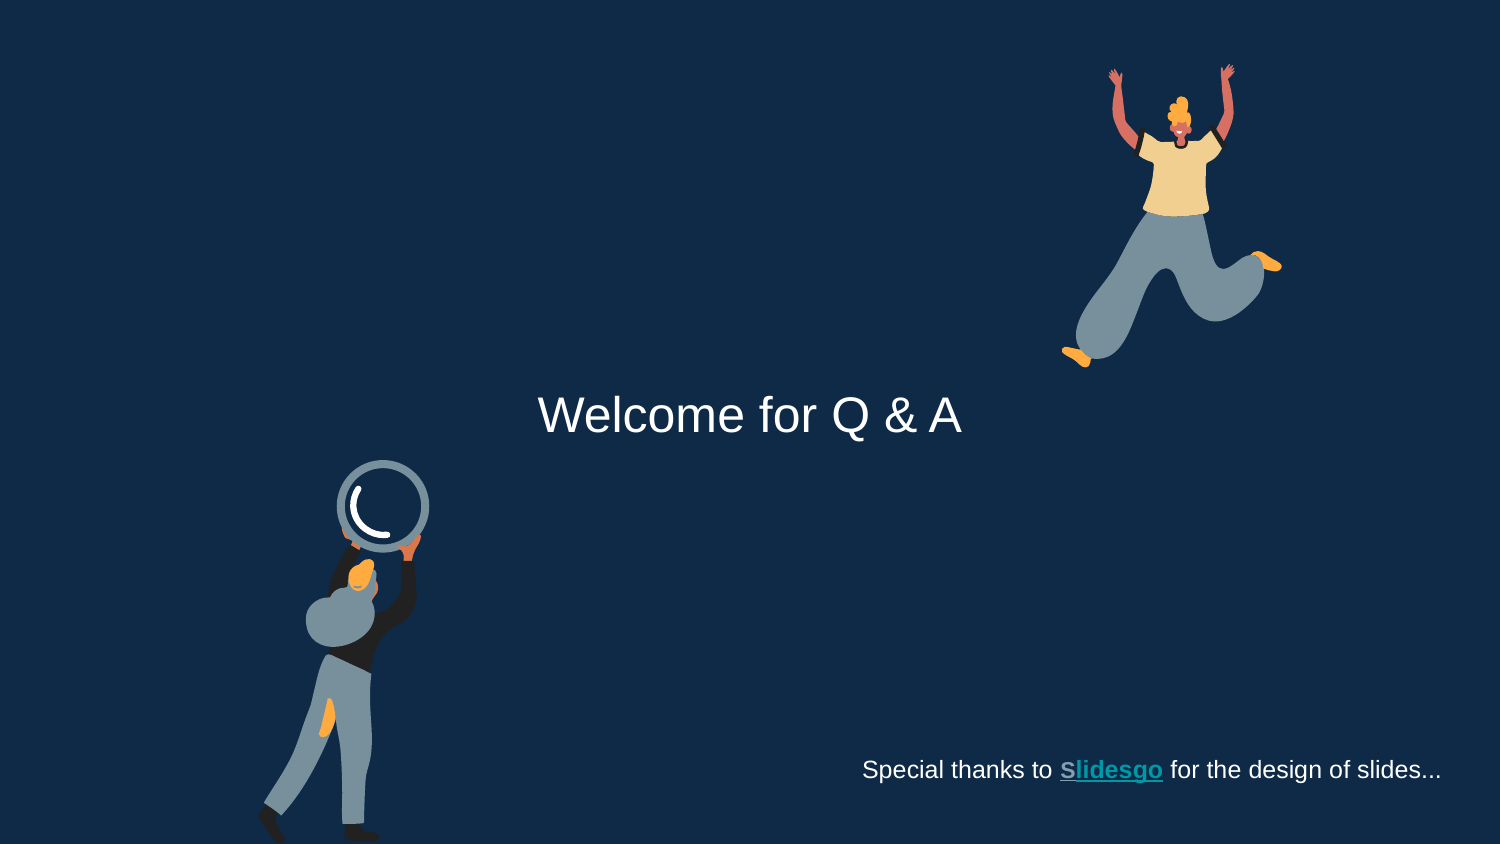

Welcome for Q & A

Special thanks to Slidesgo for the design of slides...